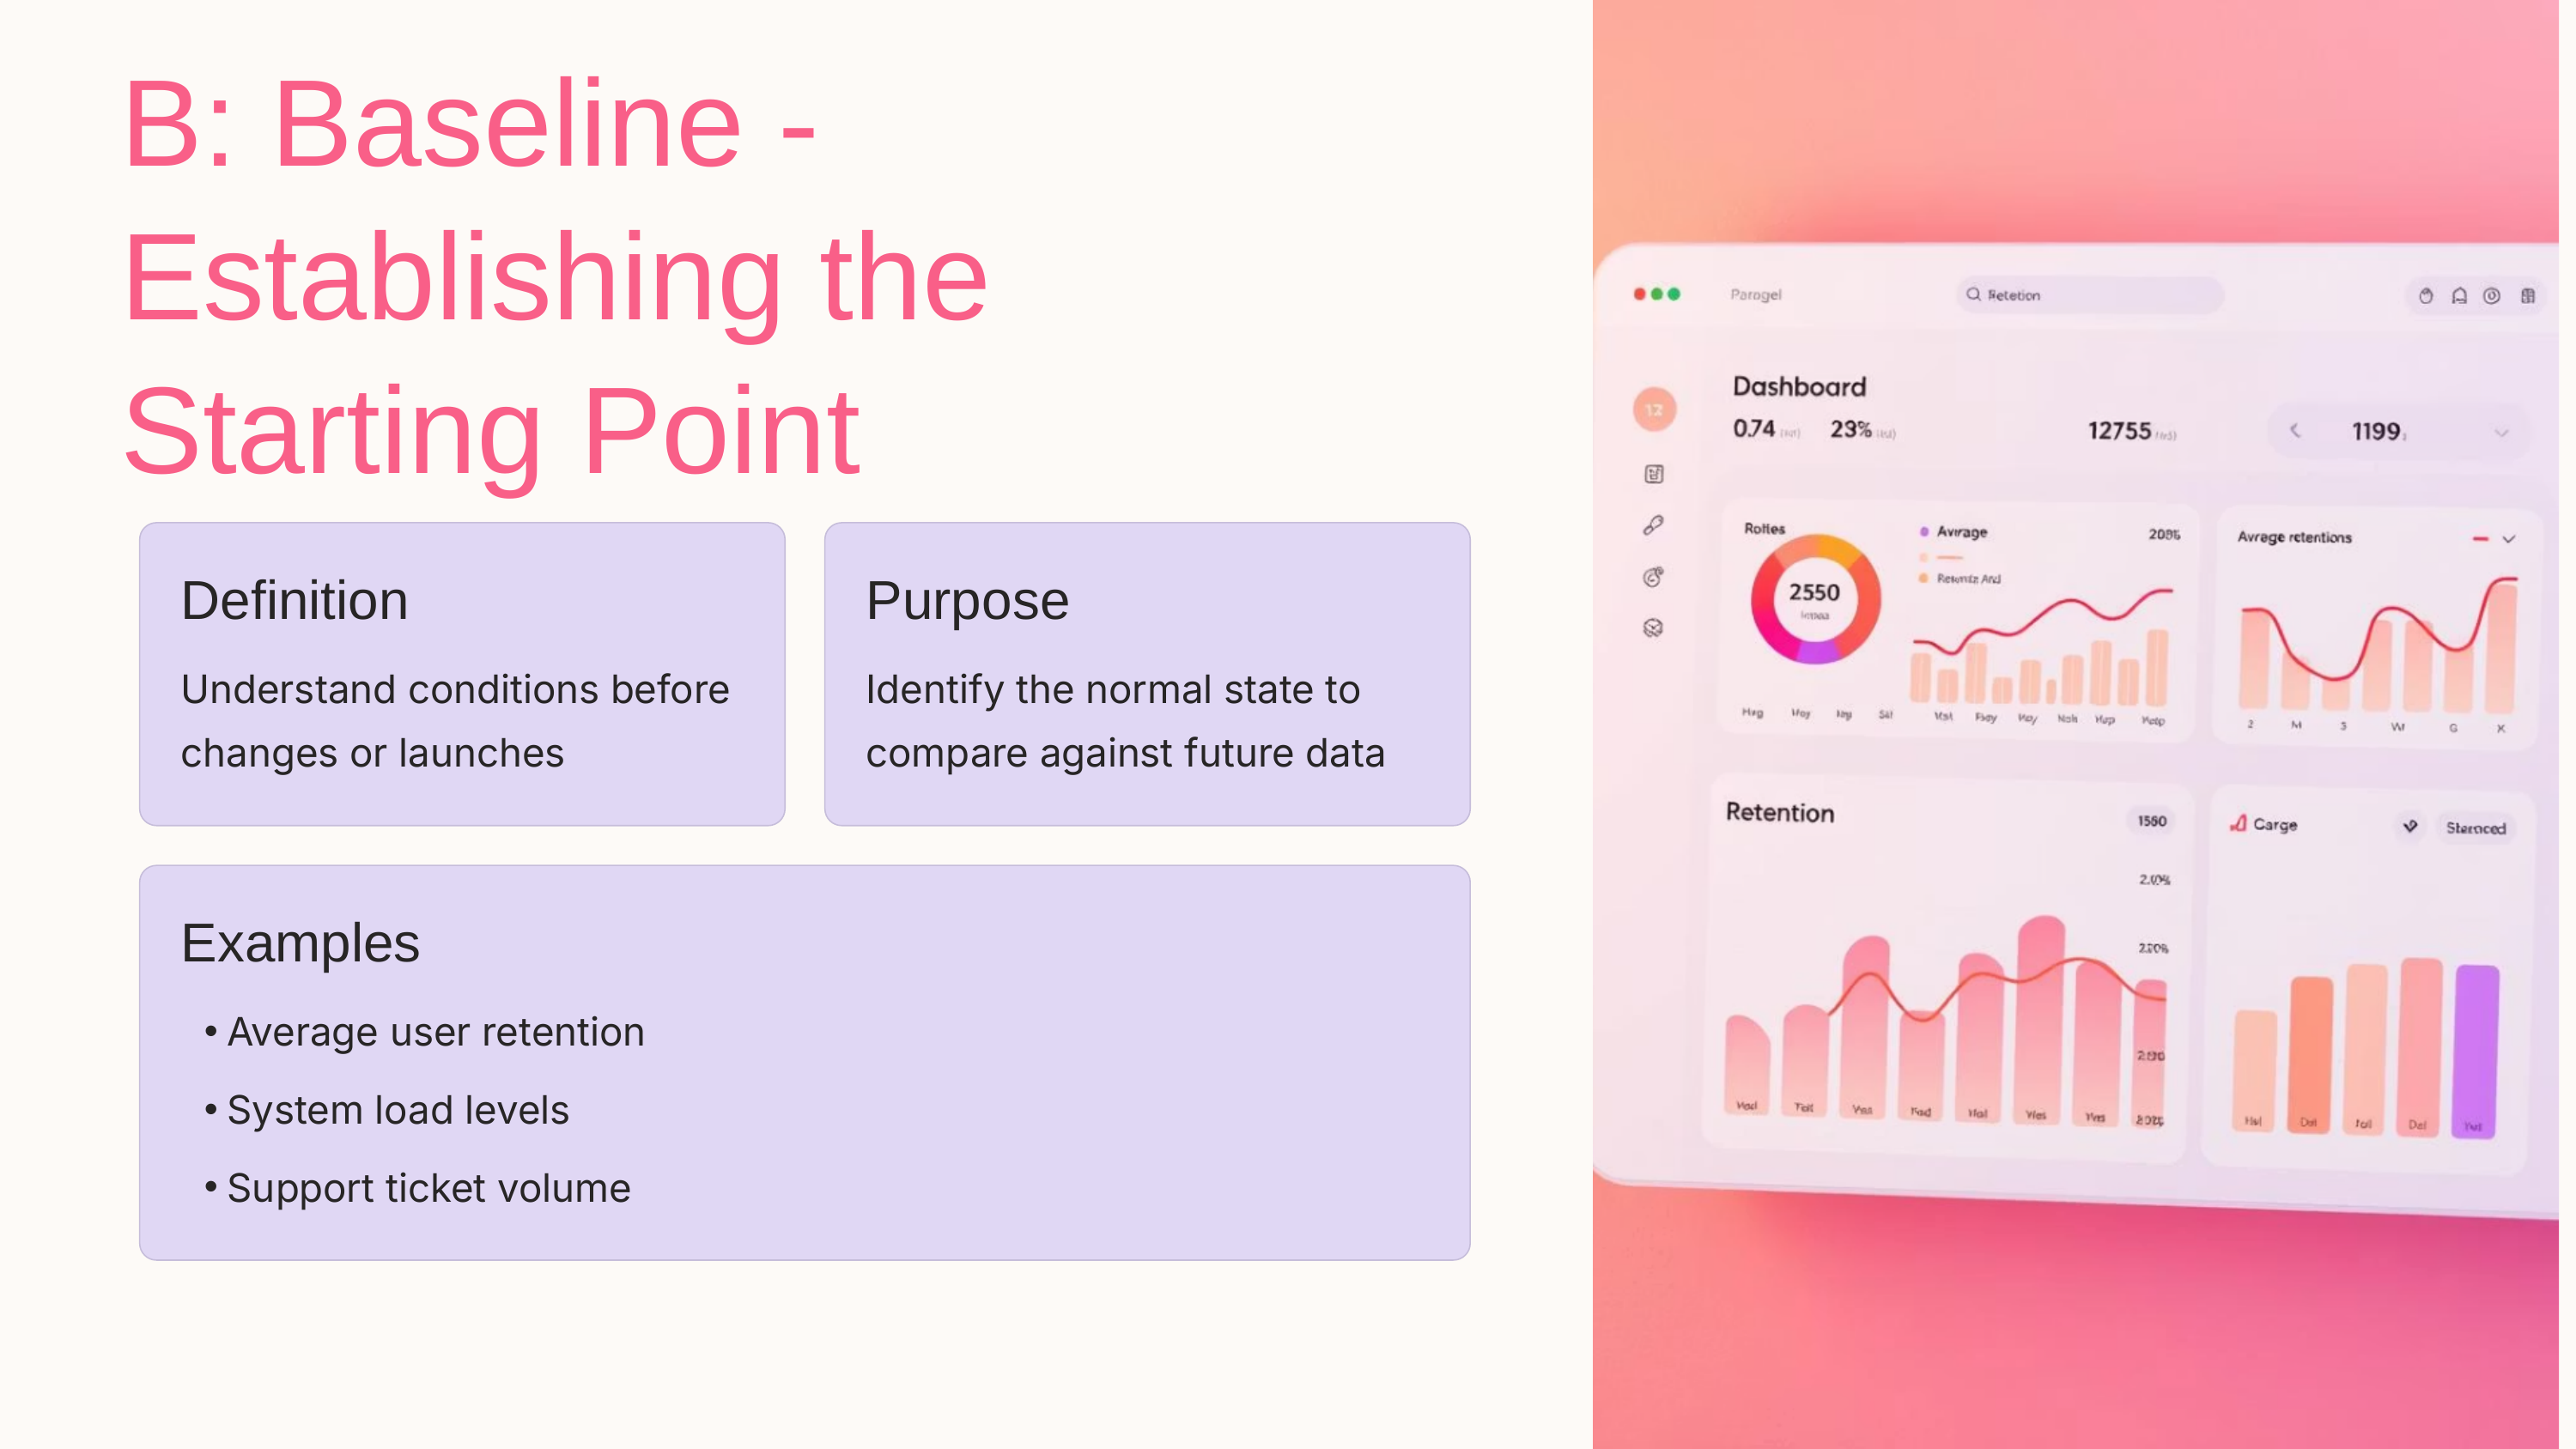

B: Baseline - Establishing the Starting Point

Definition

Purpose

Understand conditions before changes or launches

Identify the normal state to compare against future data

Examples

Average user retention

System load levels

Support ticket volume